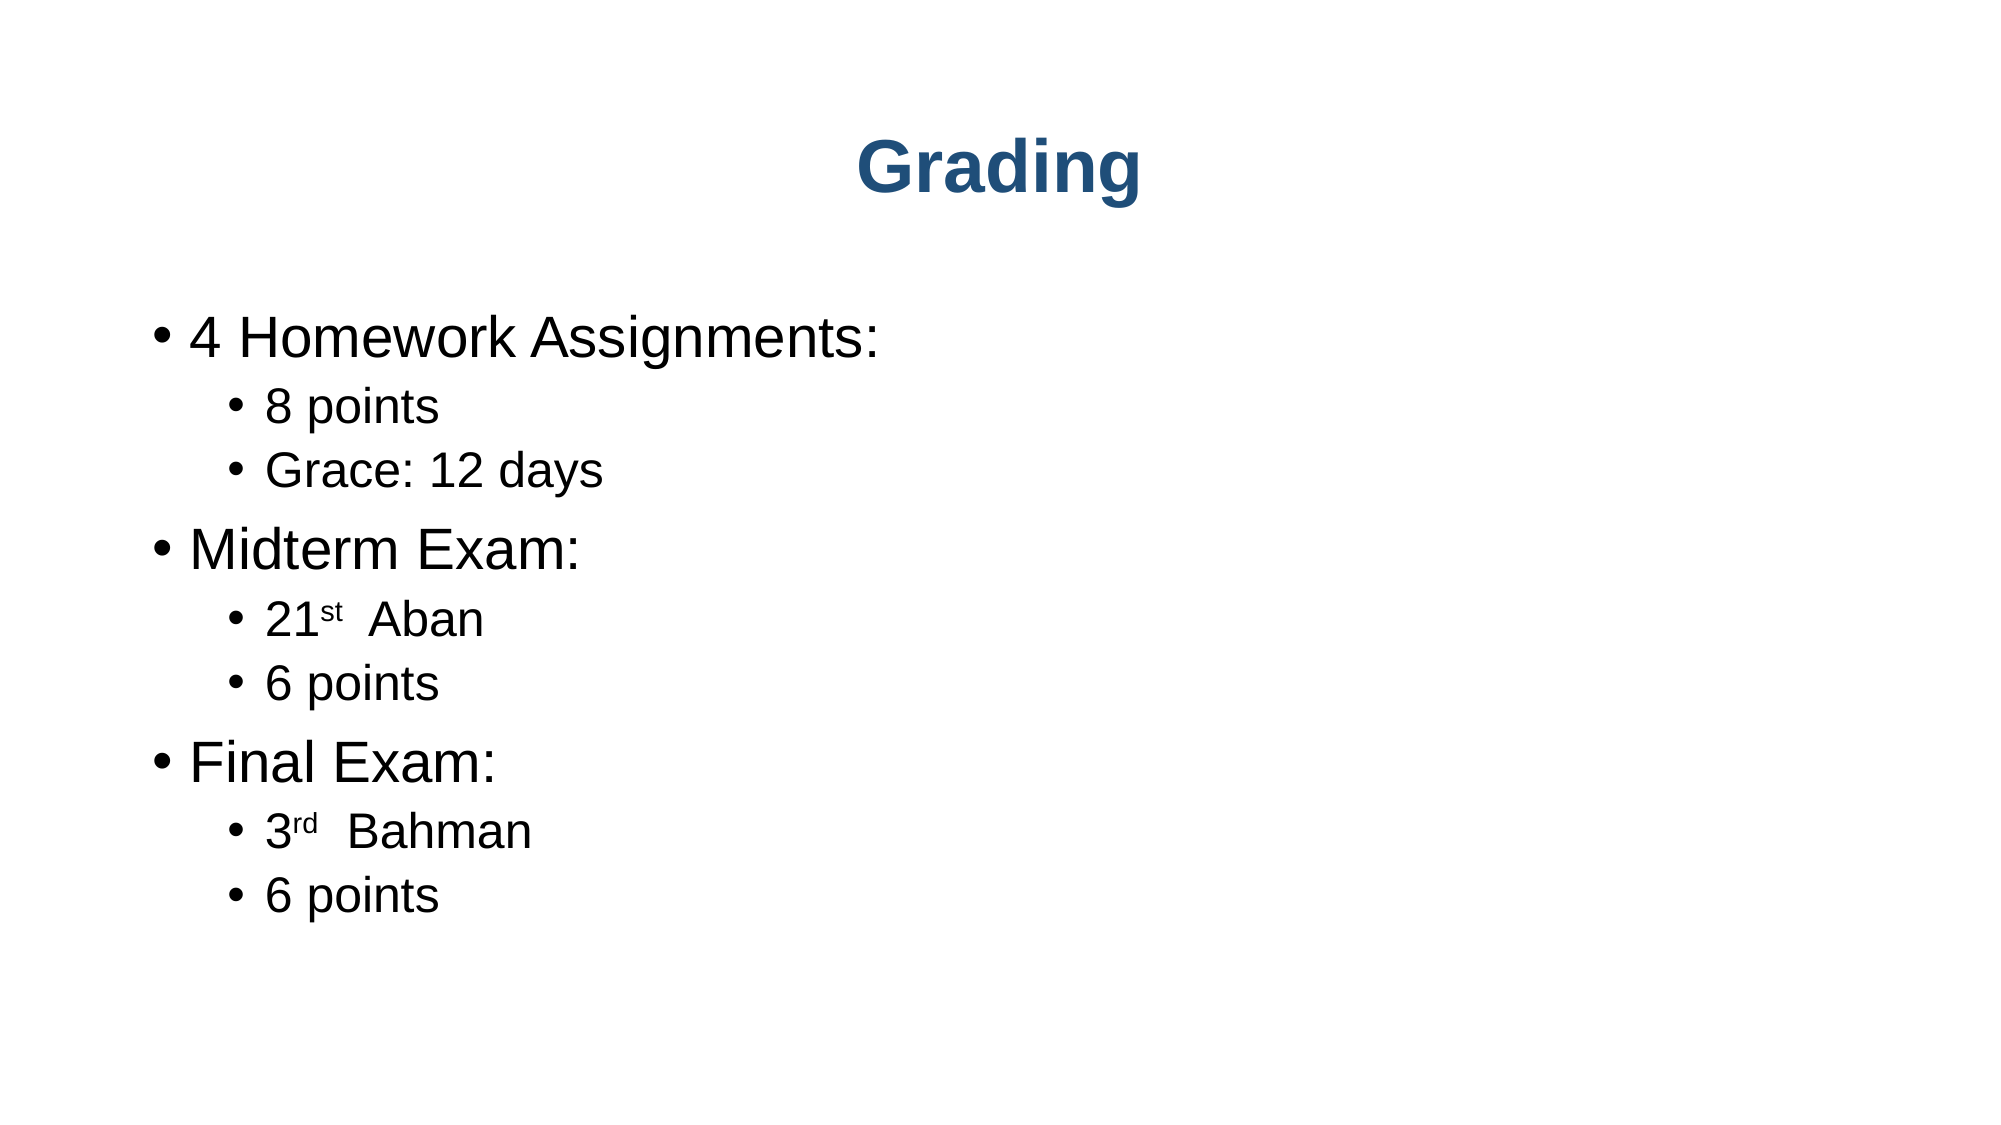

# Grading
4 Homework Assignments:
8 points
Grace: 12 days
Midterm Exam:
21st  Aban
6 points
Final Exam:
3rd  Bahman
6 points